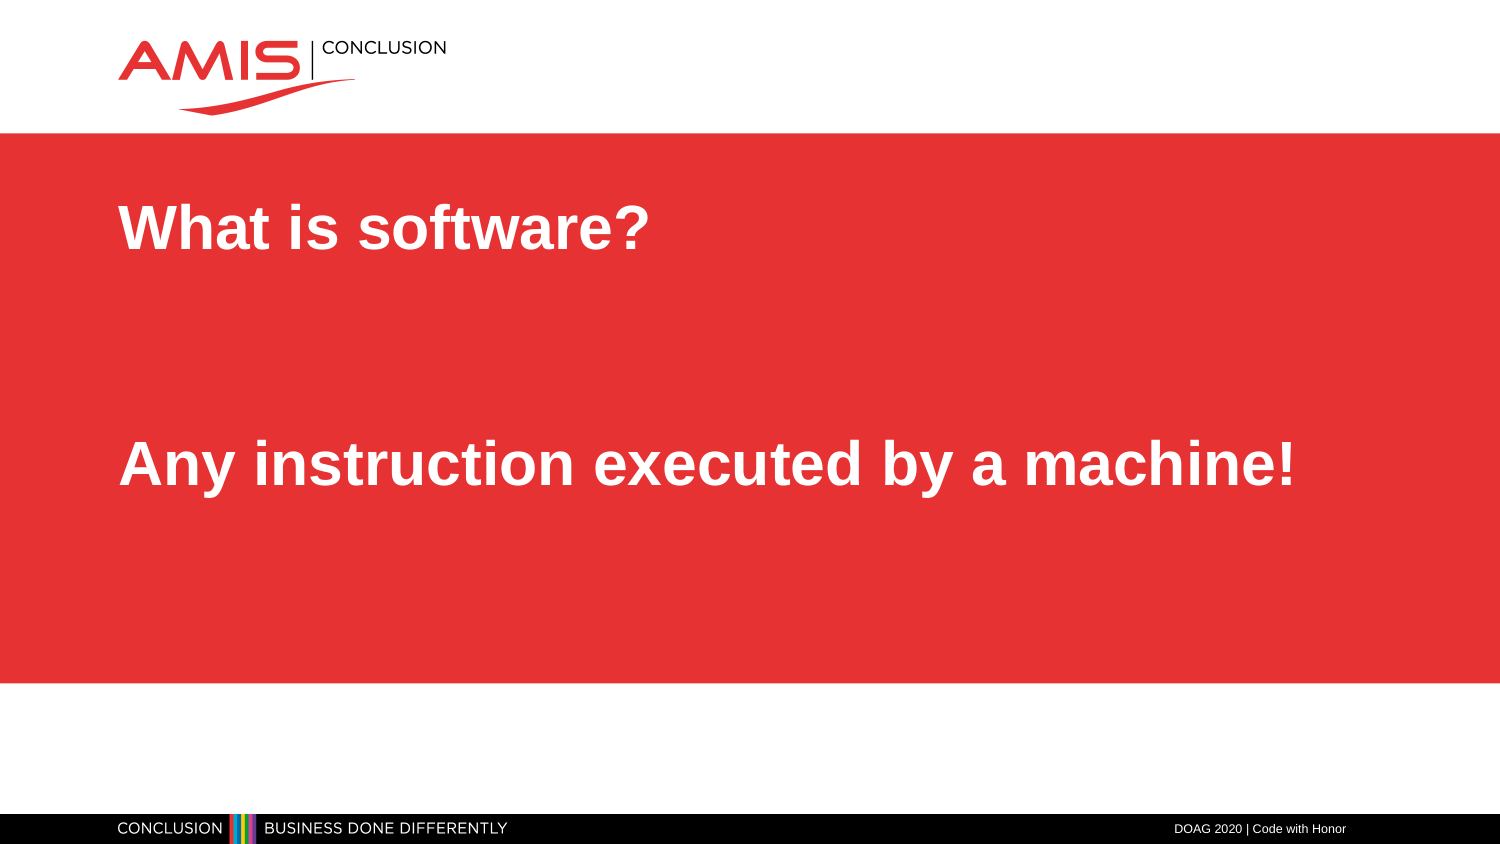

# What is software? Any instruction executed by a machine!
DOAG 2020 | Code with Honor